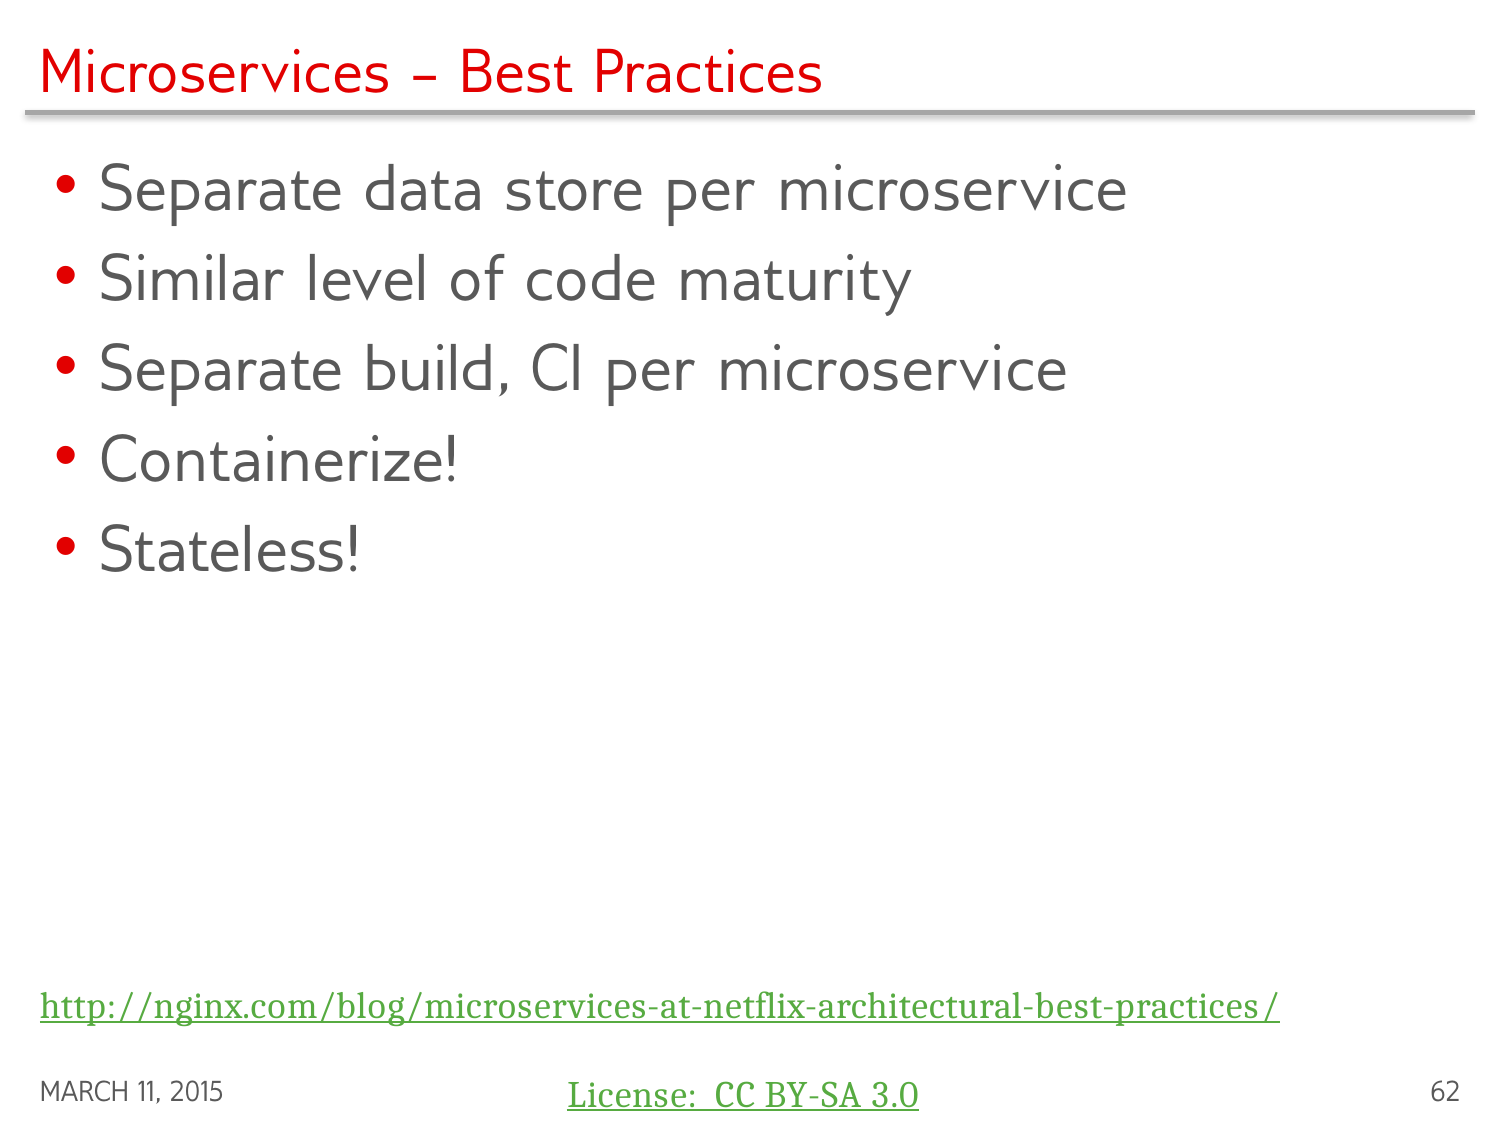

# Microservices – Best Practices
Separate data store per microservice
Similar level of code maturity
Separate build, CI per microservice
Containerize!
Stateless!
http://nginx.com/blog/microservices-at-netflix-architectural-best-practices/
March 11, 2015
62